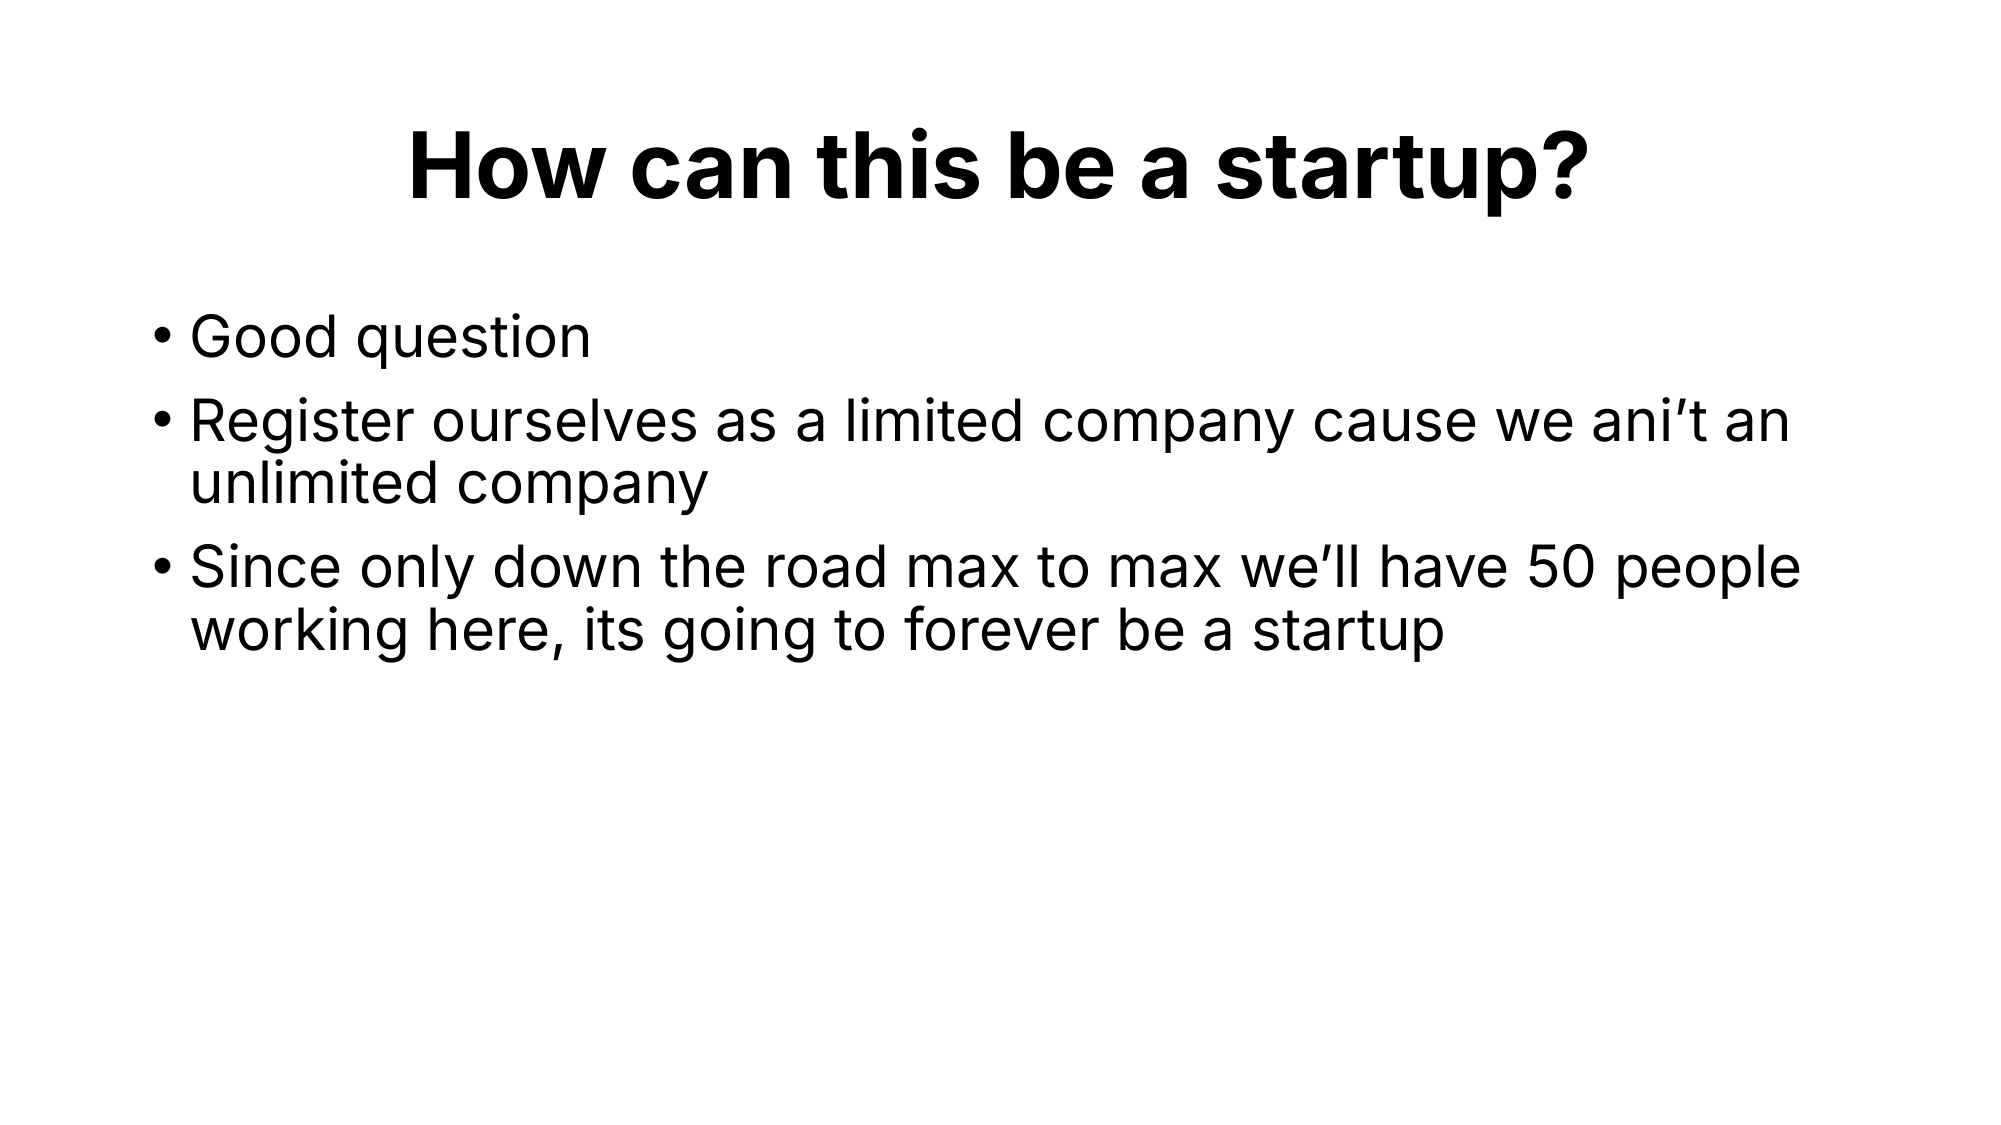

# How can this be a startup?
Good question
Register ourselves as a limited company cause we ani’t an unlimited company
Since only down the road max to max we’ll have 50 people working here, its going to forever be a startup